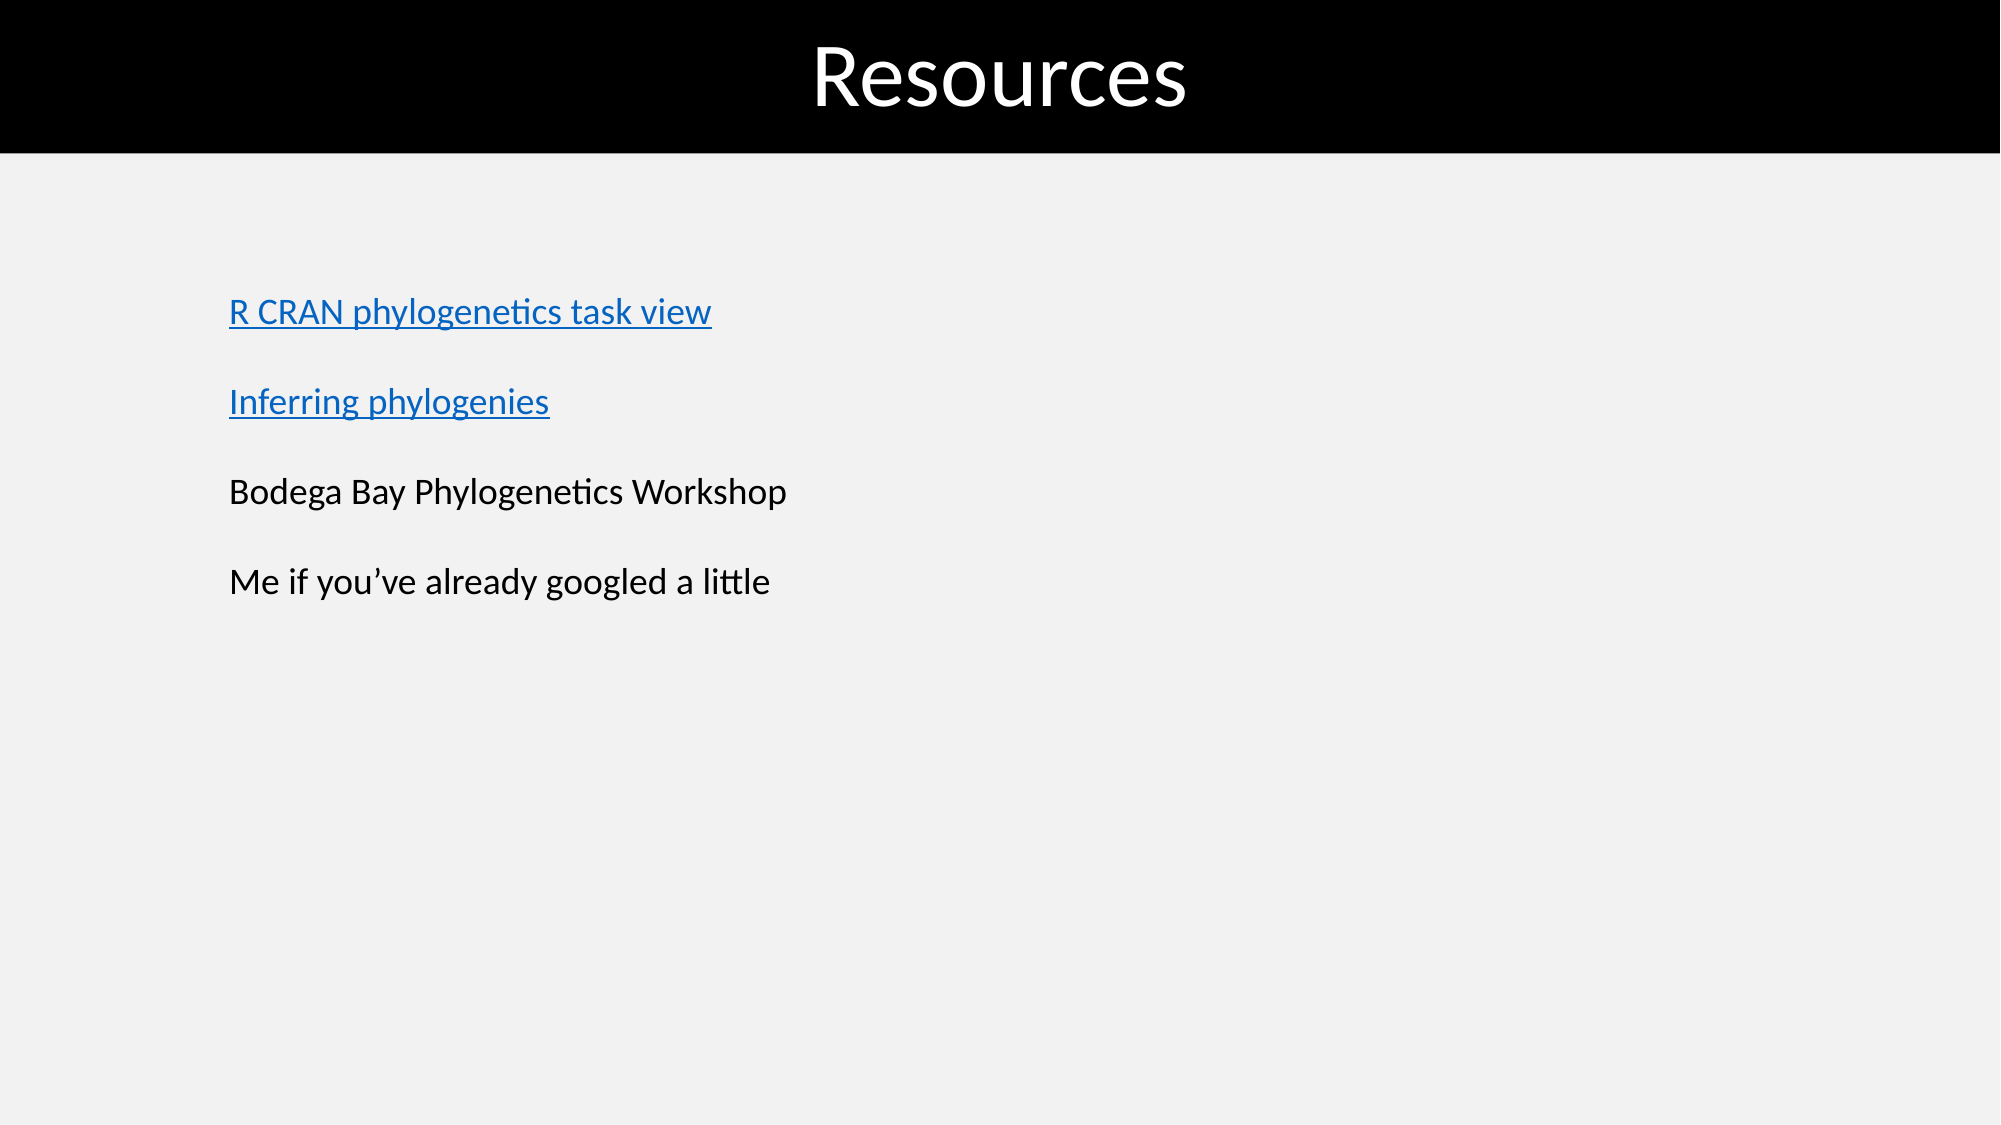

# Resources
R CRAN phylogenetics task view

Inferring phylogenies

Bodega Bay Phylogenetics Workshop

Me if you’ve already googled a little